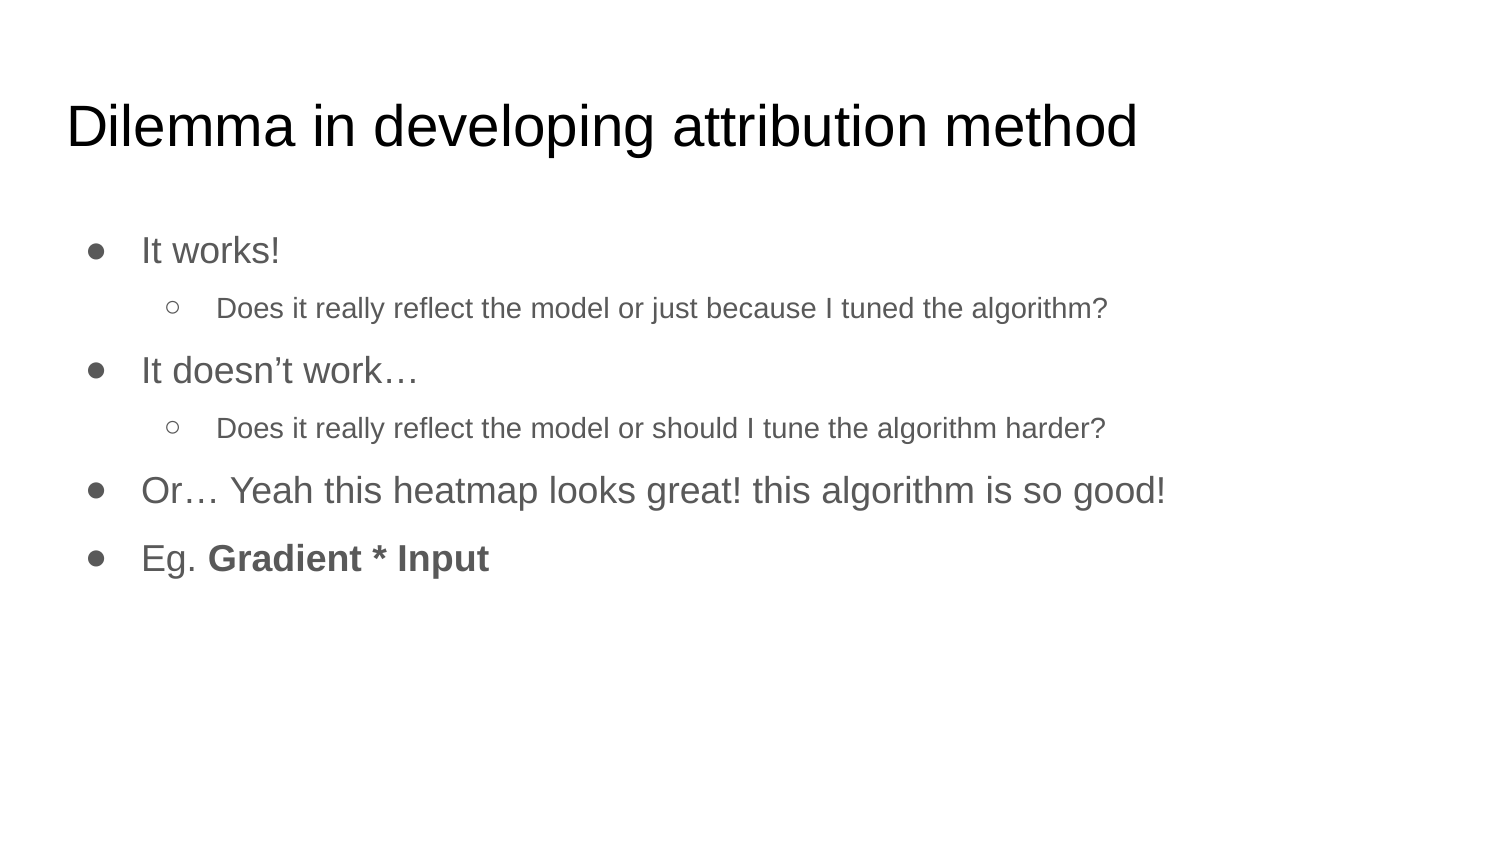

# Dilemma in developing attribution method
It works!
Does it really reflect the model or just because I tuned the algorithm?
It doesn’t work…
Does it really reflect the model or should I tune the algorithm harder?
Or… Yeah this heatmap looks great! this algorithm is so good!
Eg. Gradient * Input